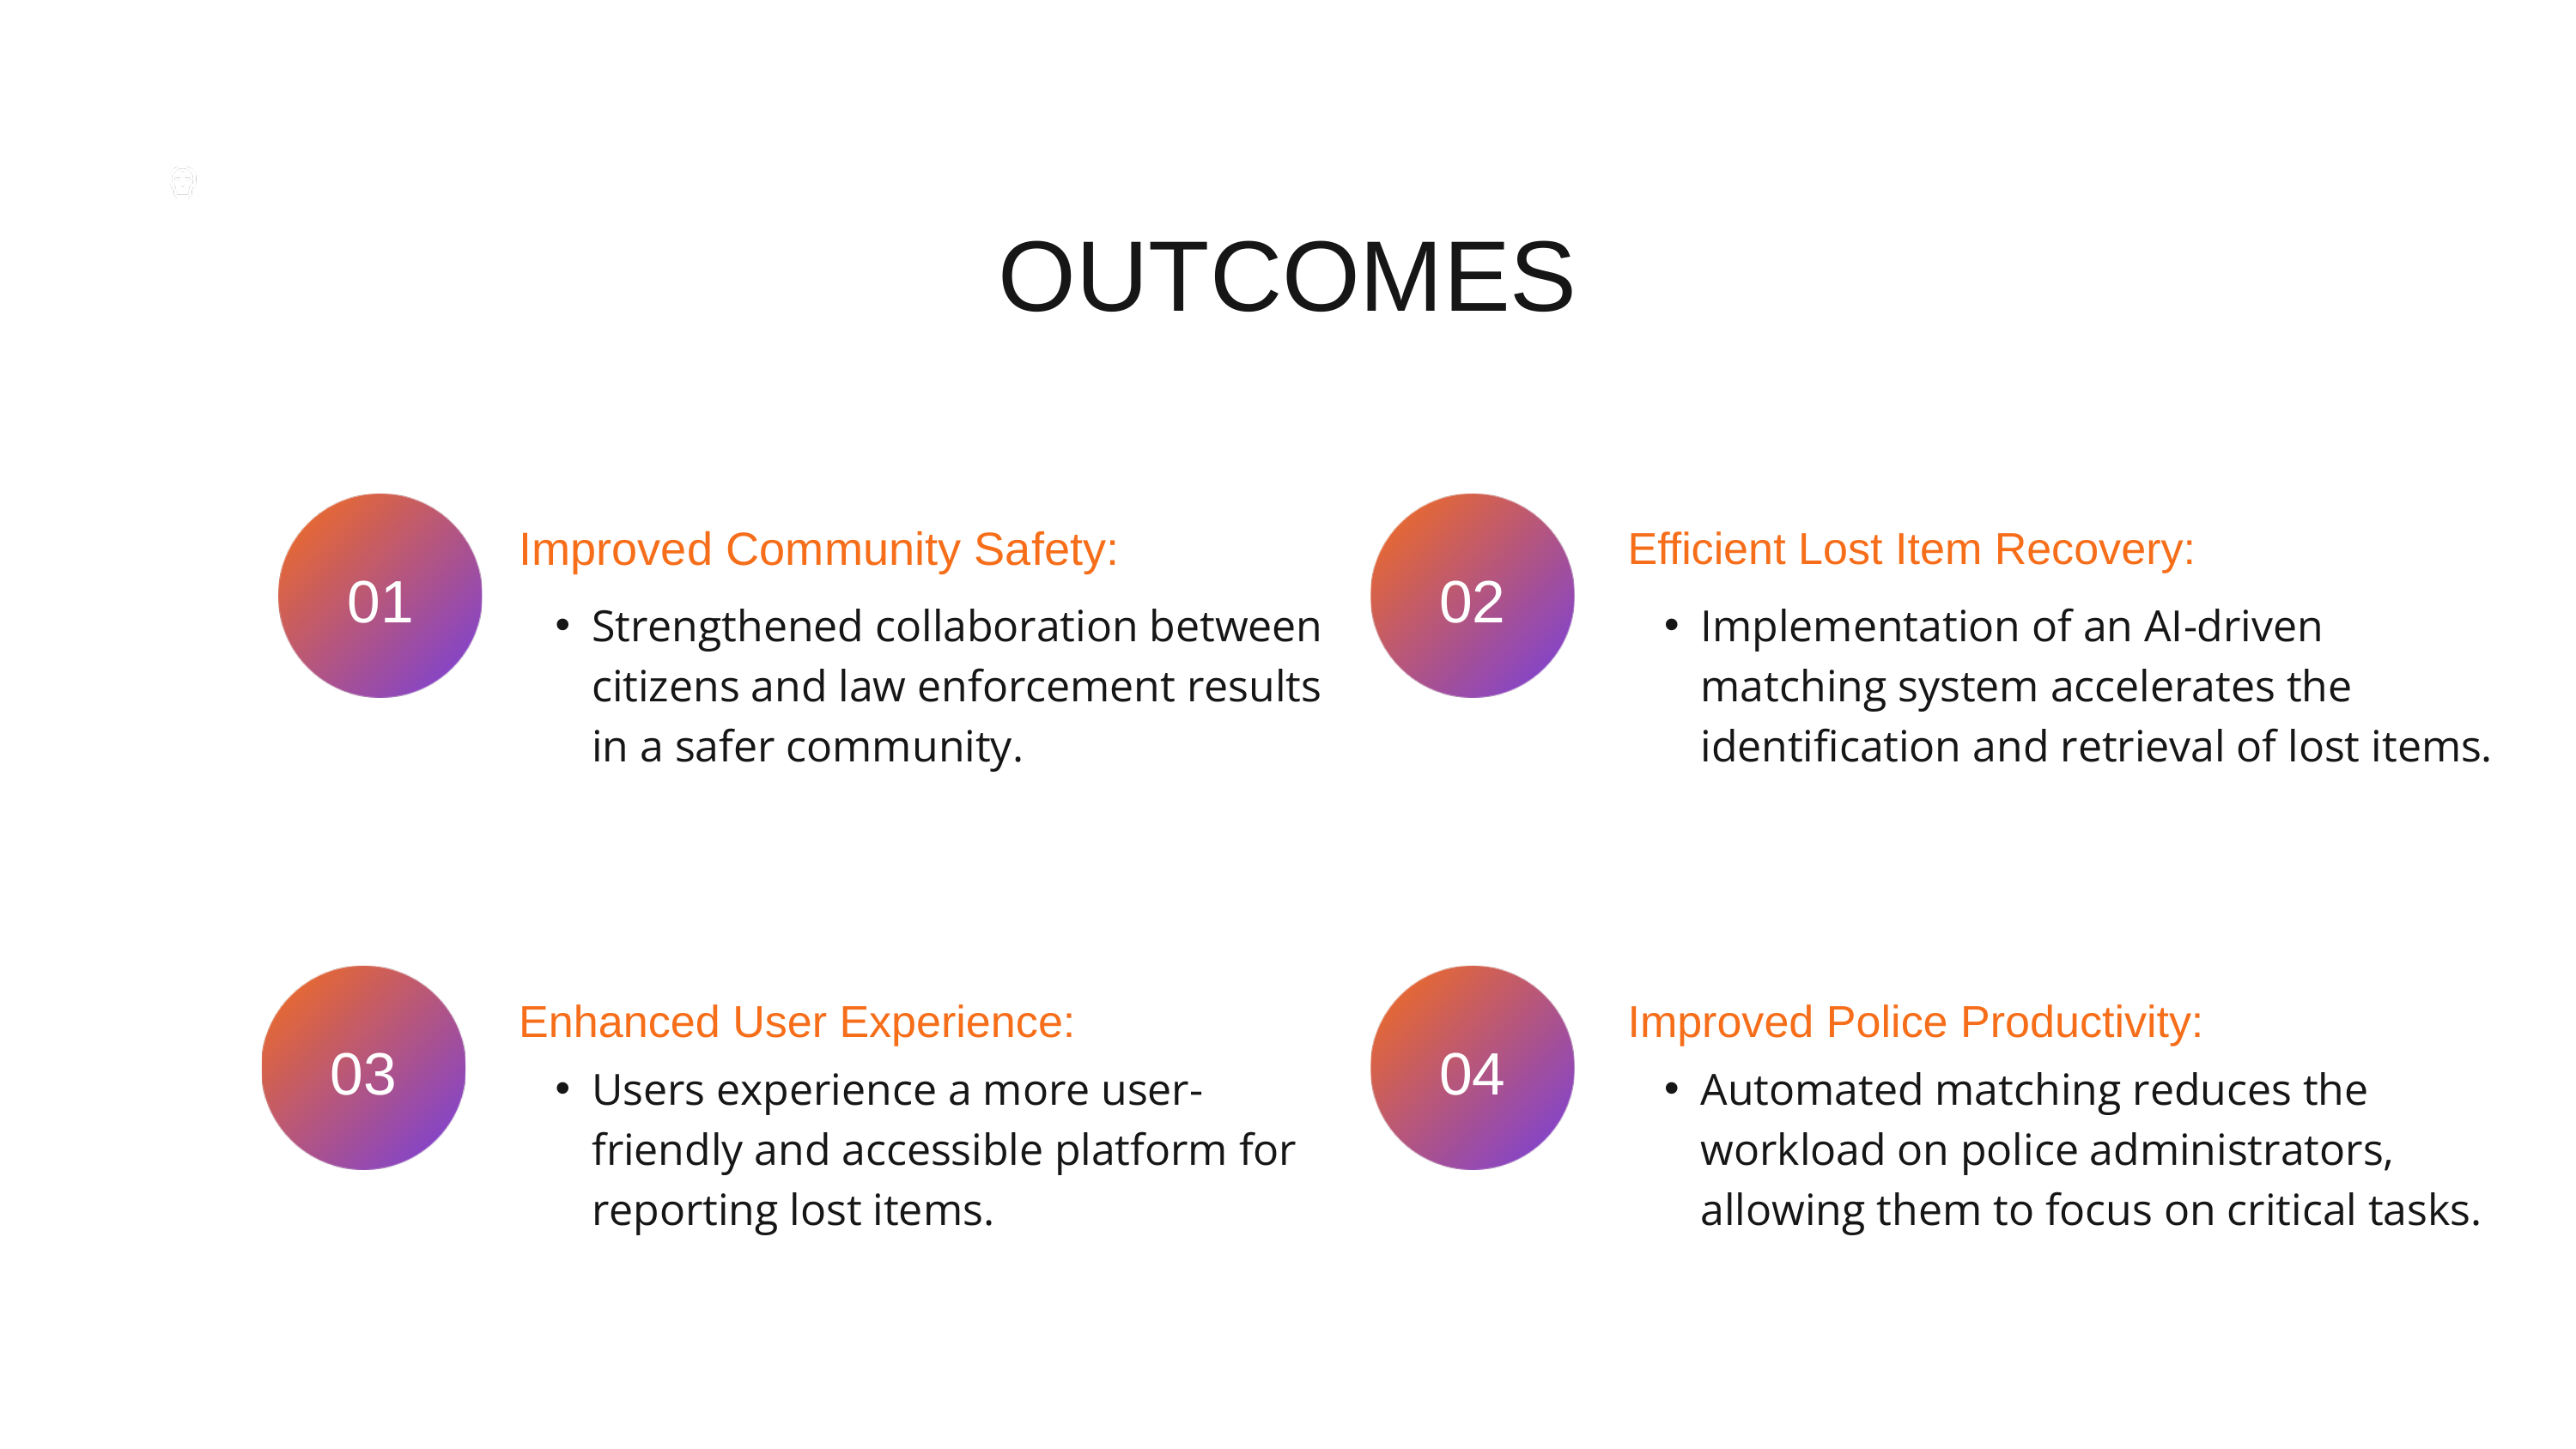

OUTCOMES

Improved Community Safety:
Efficient Lost Item Recovery:
01
02
Strengthened collaboration between citizens and law enforcement results in a safer community.

Implementation of an AI-driven matching system accelerates the identification and retrieval of lost items.

Enhanced User Experience:
Improved Police Productivity:
03
04
Users experience a more user-friendly and accessible platform for reporting lost items.

Automated matching reduces the workload on police administrators, allowing them to focus on critical tasks.